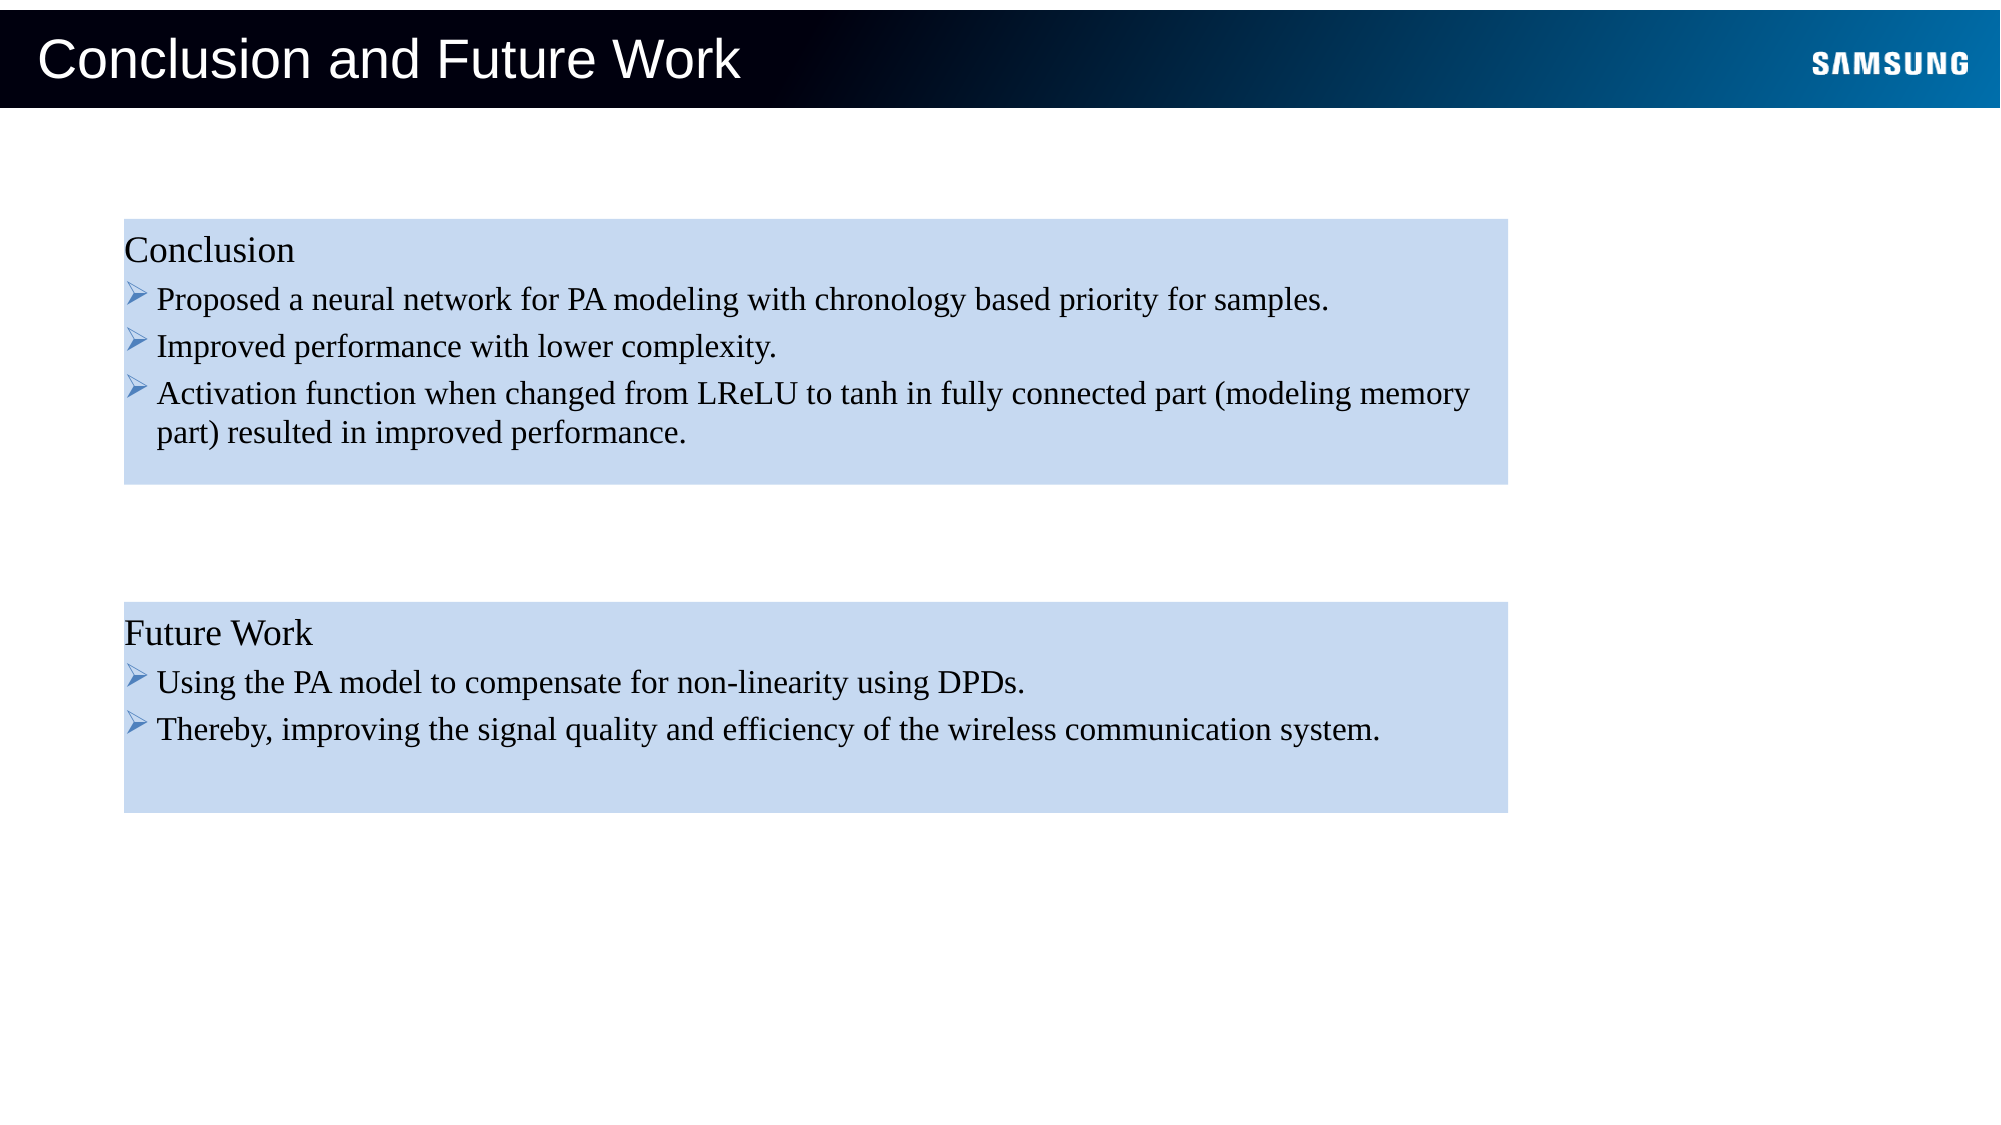

Conclusion and Future Work
Conclusion
Proposed a neural network for PA modeling with chronology based priority for samples.
Improved performance with lower complexity.
Activation function when changed from LReLU to tanh in fully connected part (modeling memory part) resulted in improved performance.

Future Work
Using the PA model to compensate for non-linearity using DPDs.
Thereby, improving the signal quality and efficiency of the wireless communication system.